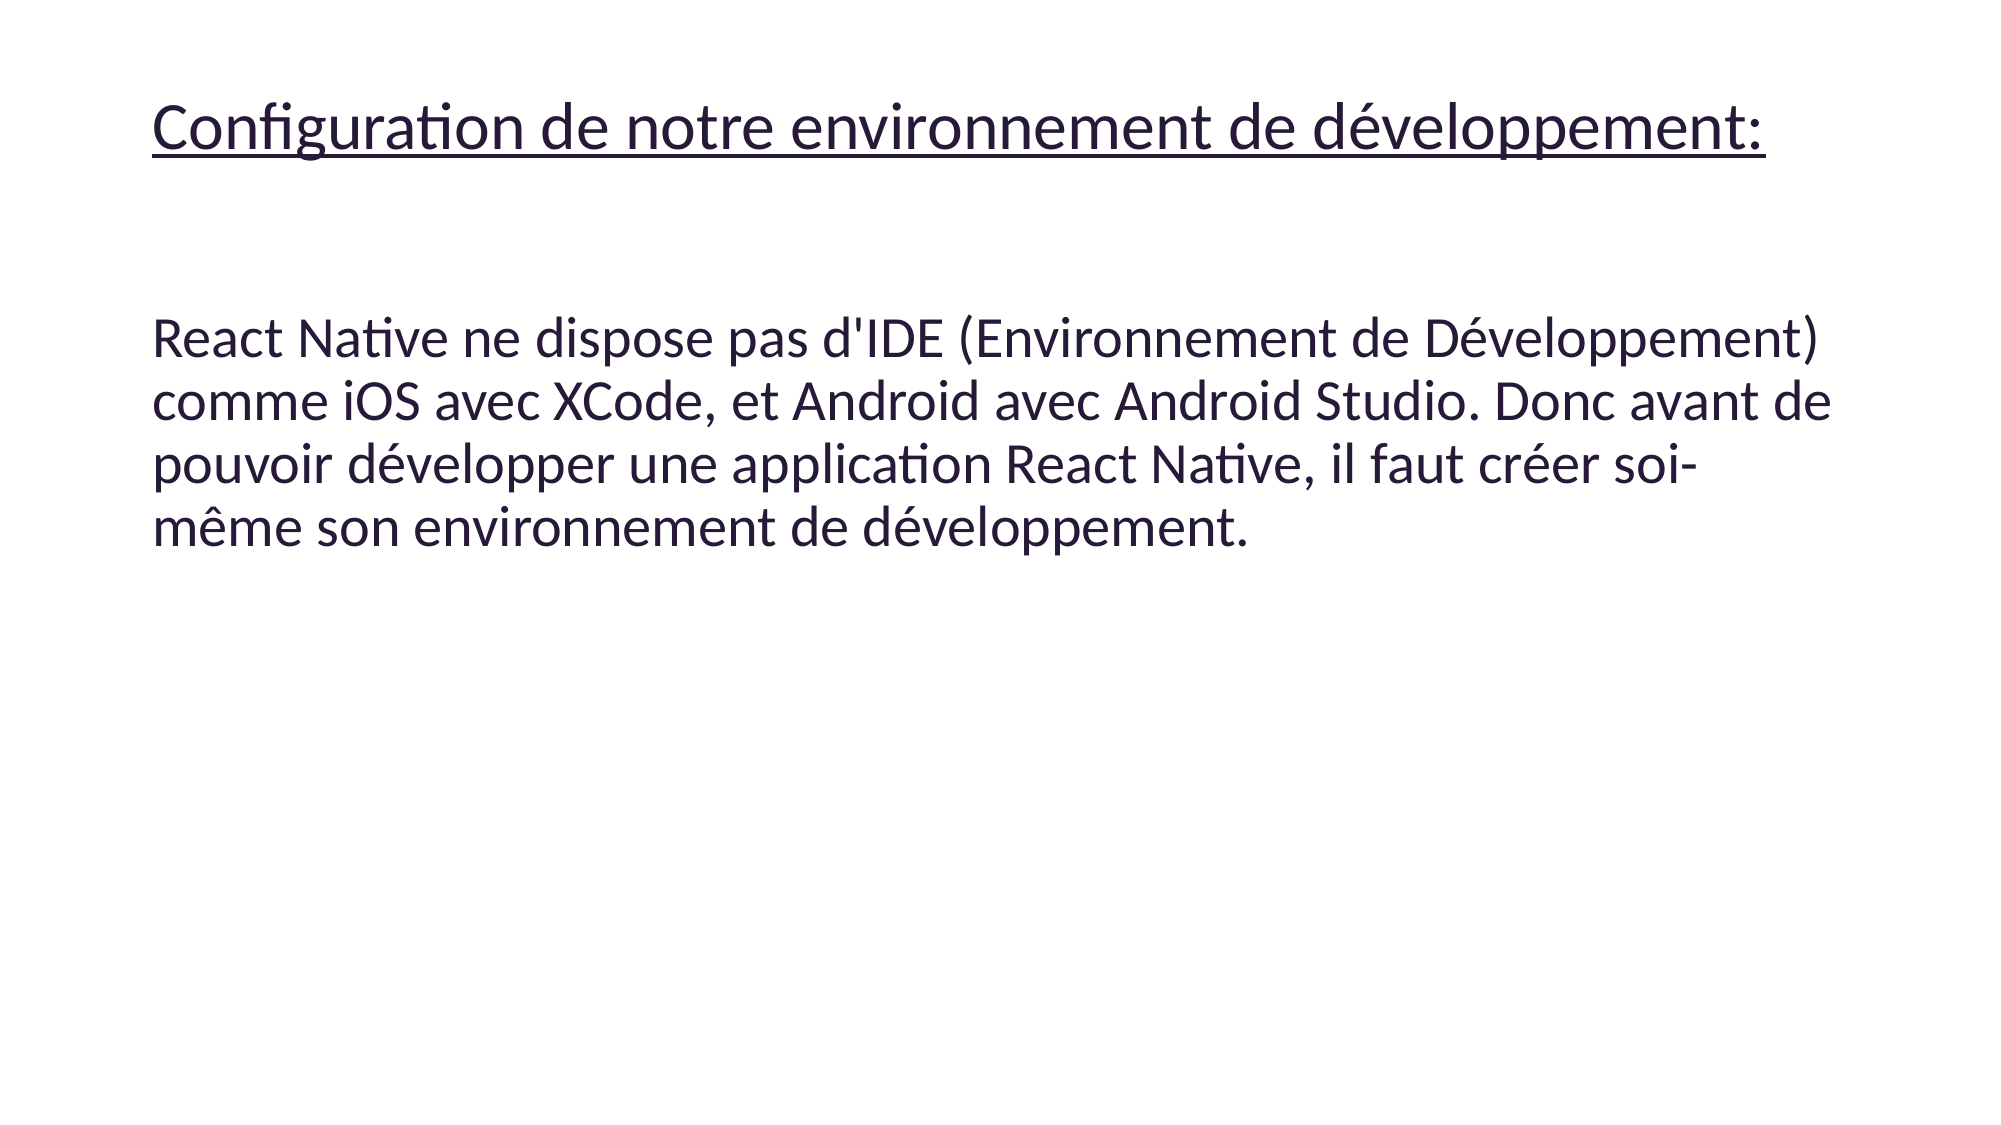

# Configuration de notre environnement de développement:
React Native ne dispose pas d'IDE (Environnement de Développement) comme iOS avec XCode, et Android avec Android Studio. Donc avant de pouvoir développer une application React Native, il faut créer soi-même son environnement de développement.